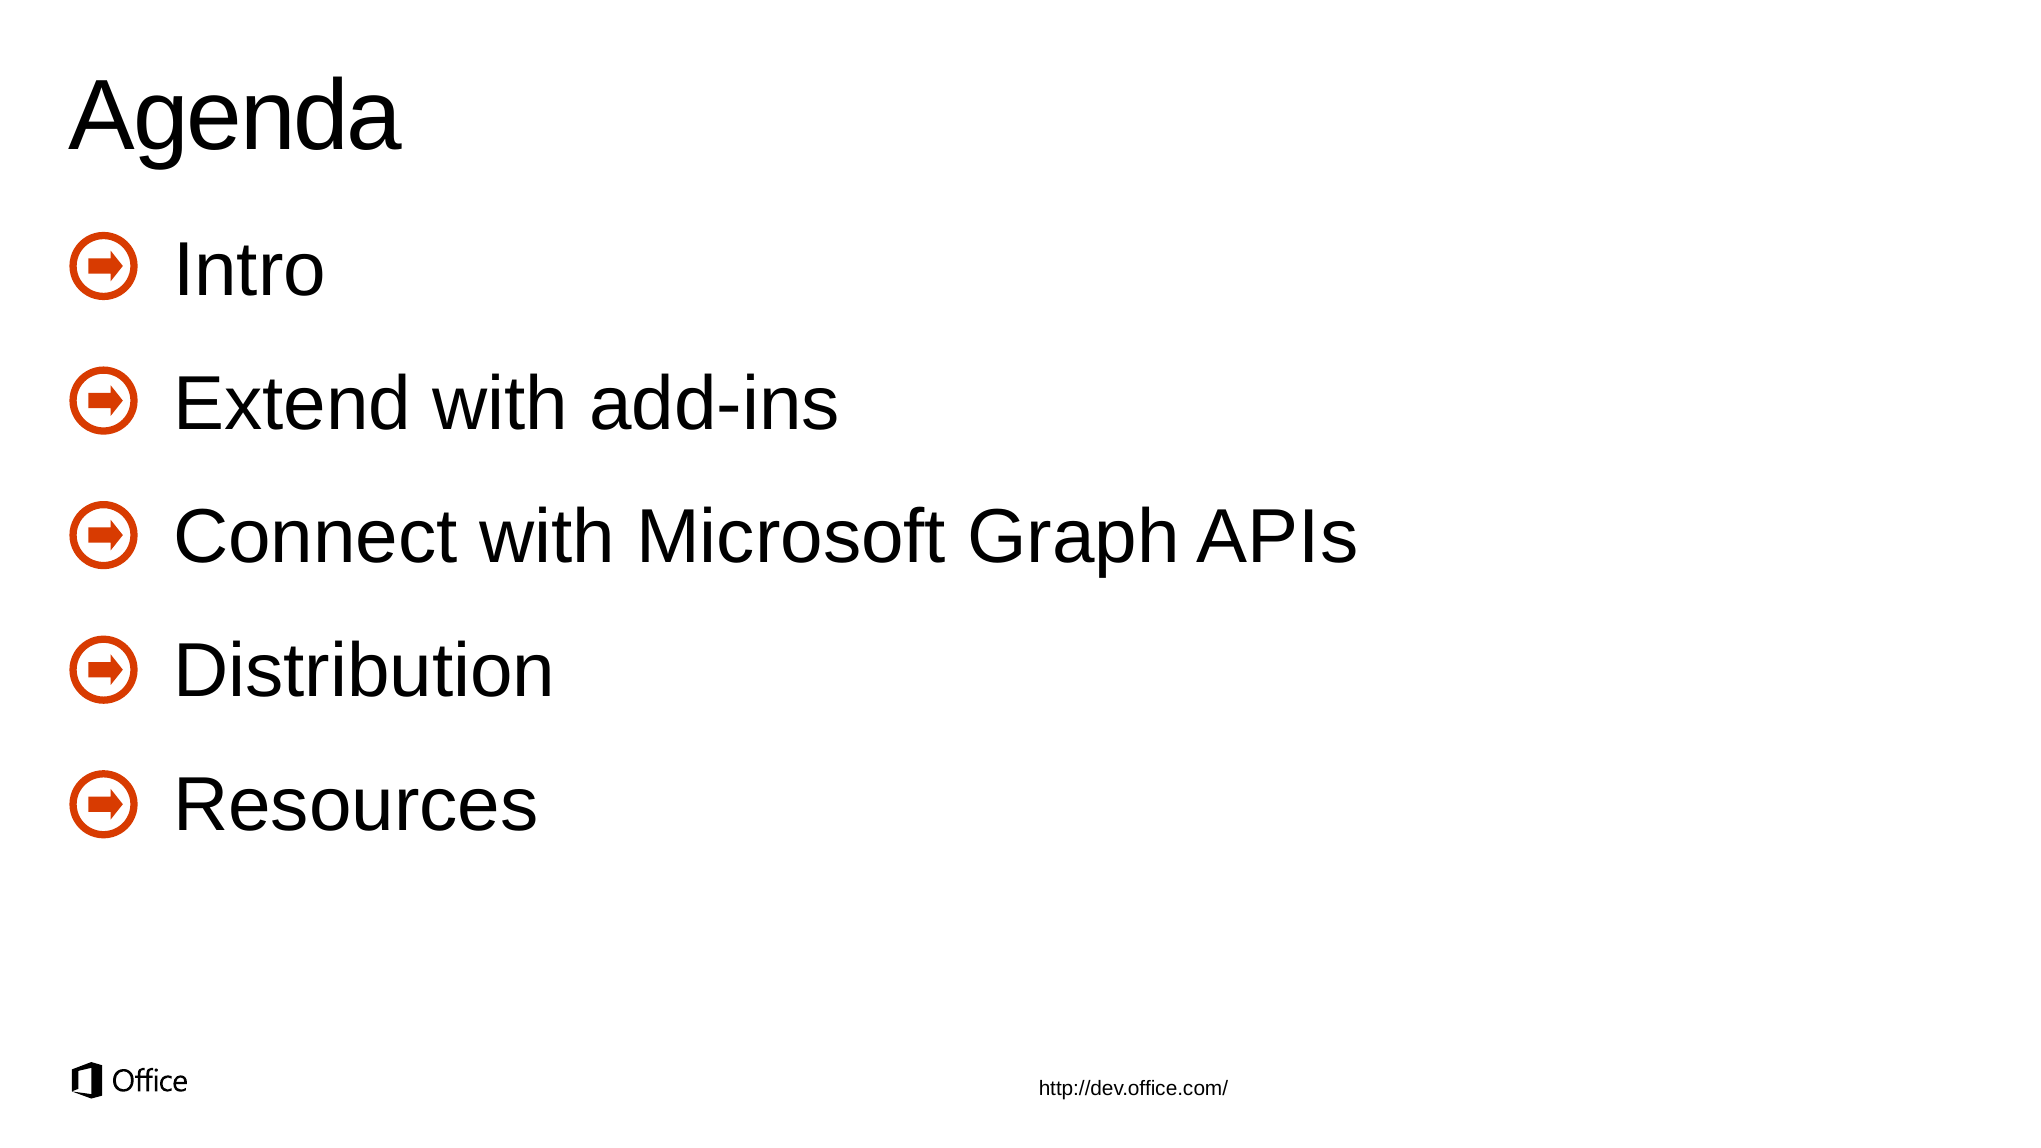

# Agenda
Intro
Extend with add-ins
Connect with Microsoft Graph APIs
Distribution
Resources